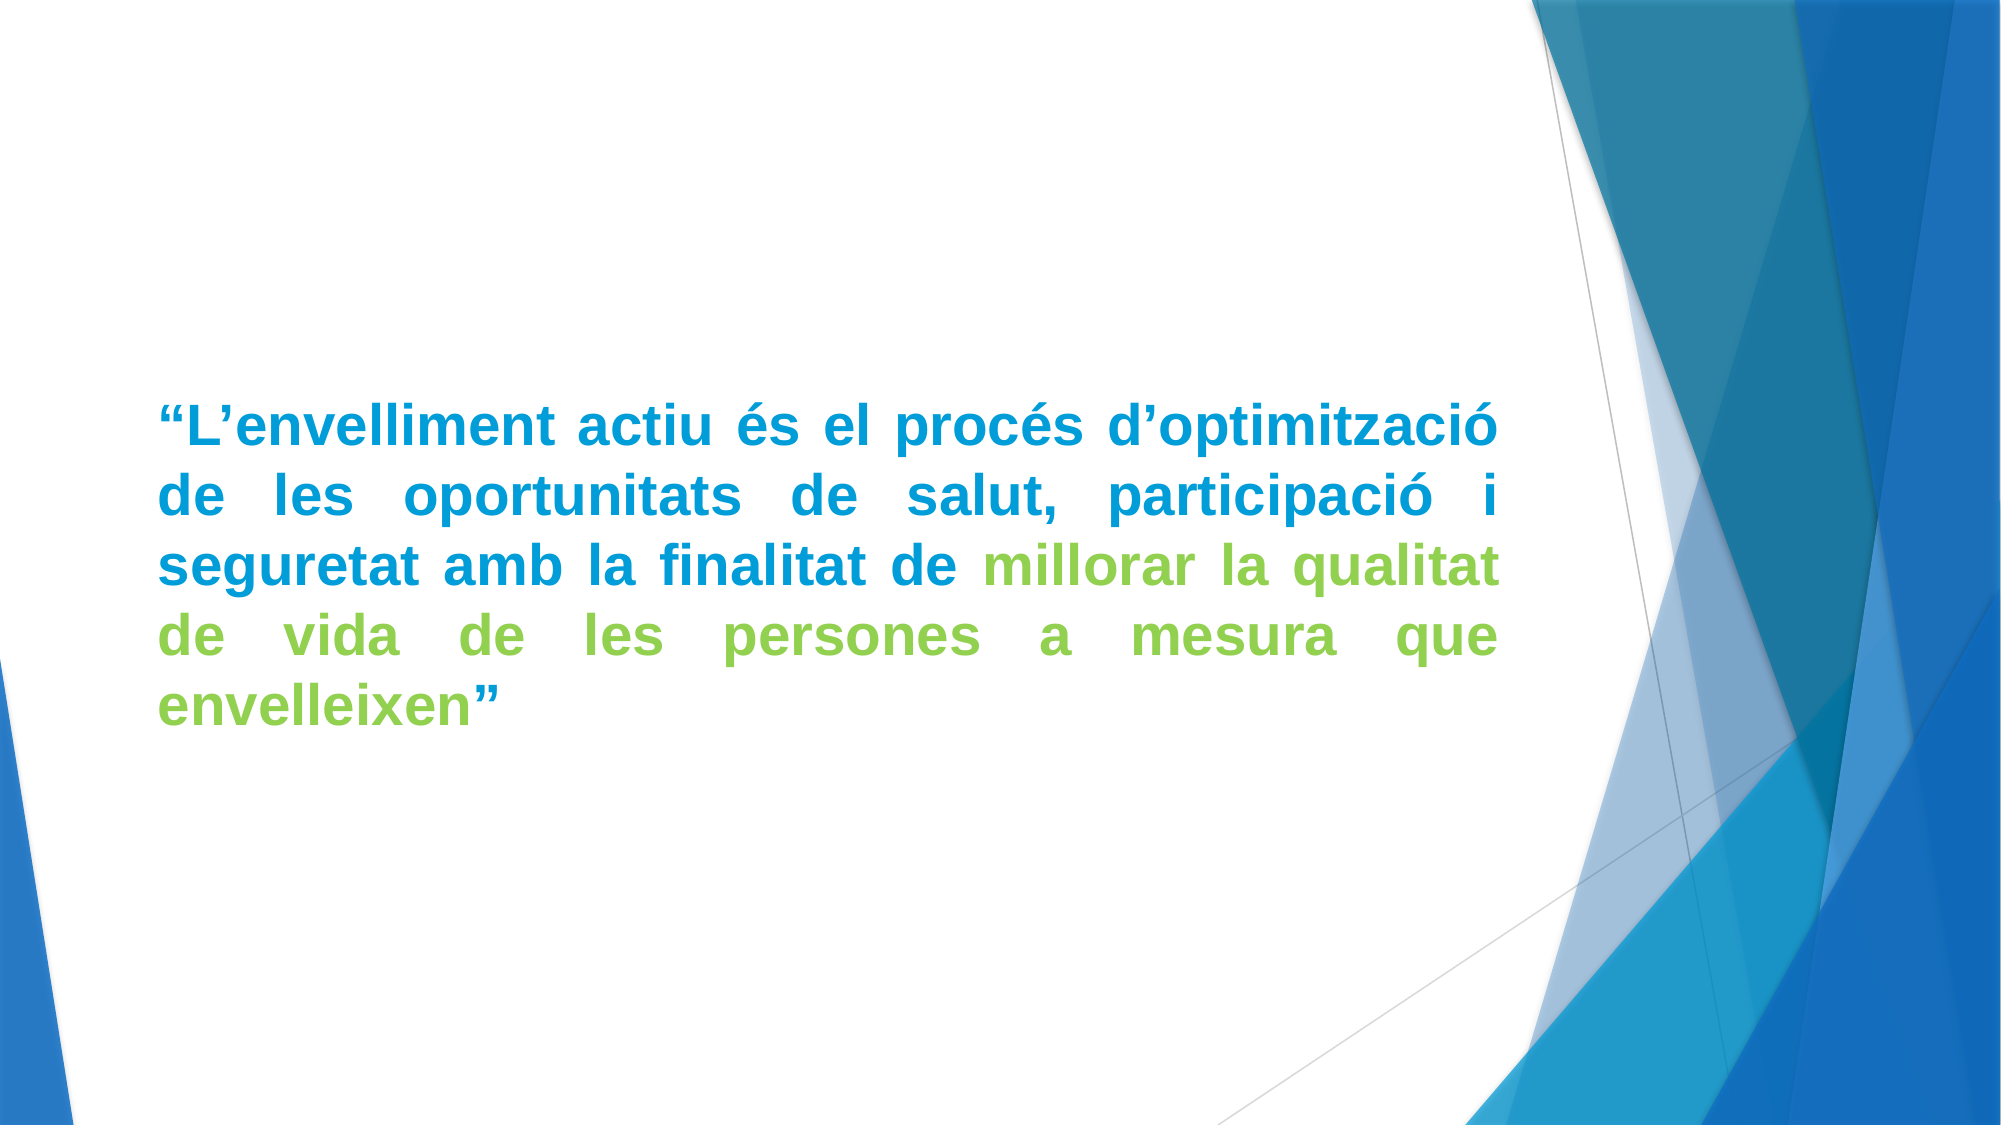

“L’envelliment actiu és el procés d’optimització de les oportunitats de salut, participació i seguretat amb la finalitat de millorar la qualitat de vida de les persones a mesura que envelleixen”